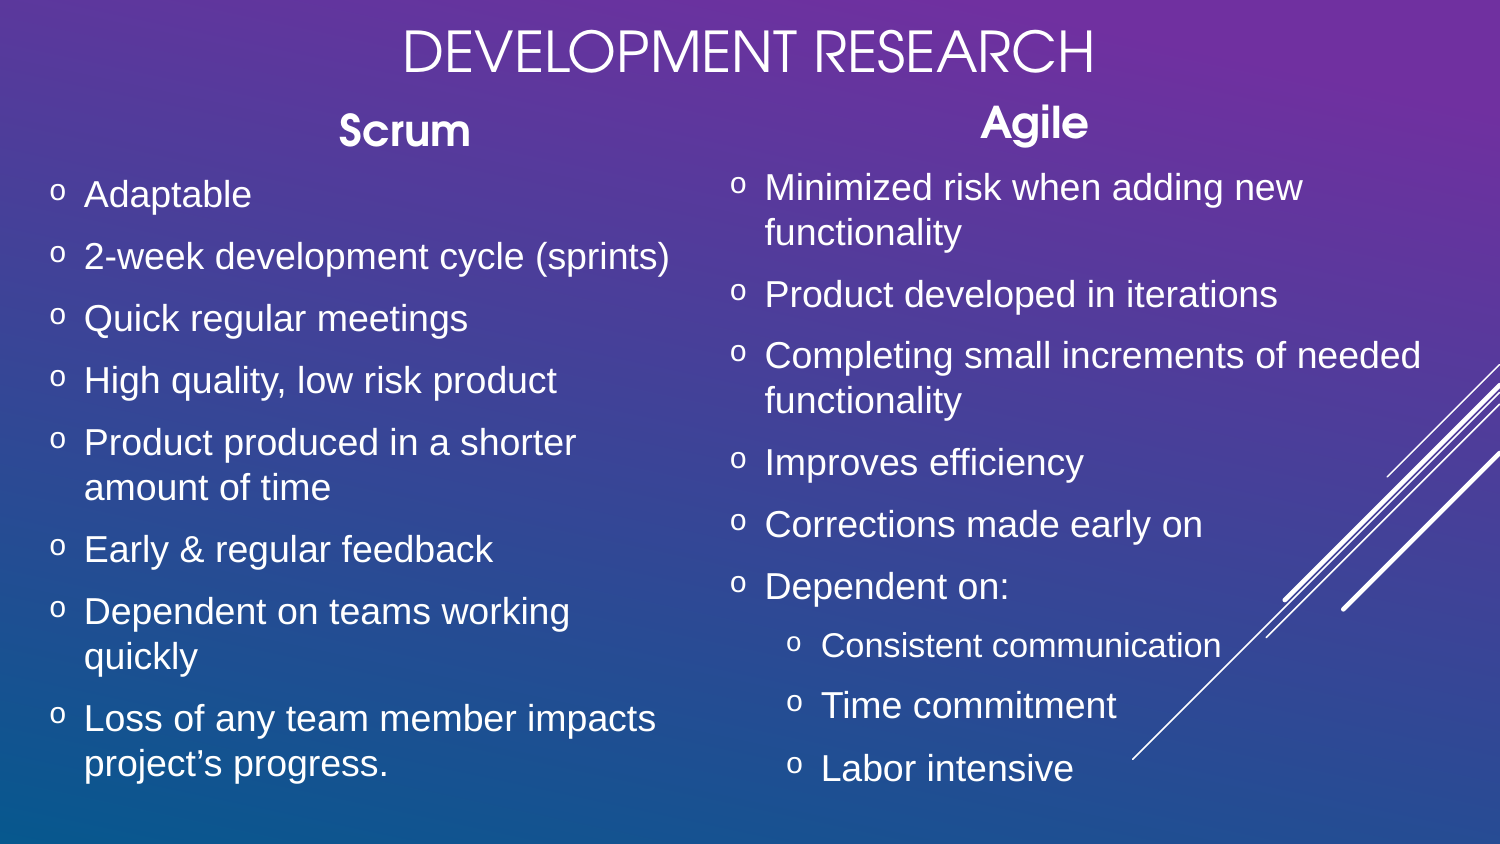

# Development Research
Agile
Scrum
Minimized risk when adding new functionality
Product developed in iterations
Completing small increments of needed functionality
Improves efficiency
Corrections made early on
Dependent on:
Consistent communication
Time commitment
Labor intensive

Adaptable
2-week development cycle (sprints)
Quick regular meetings
High quality, low risk product
Product produced in a shorter amount of time
Early & regular feedback
Dependent on teams working quickly
Loss of any team member impacts project’s progress.